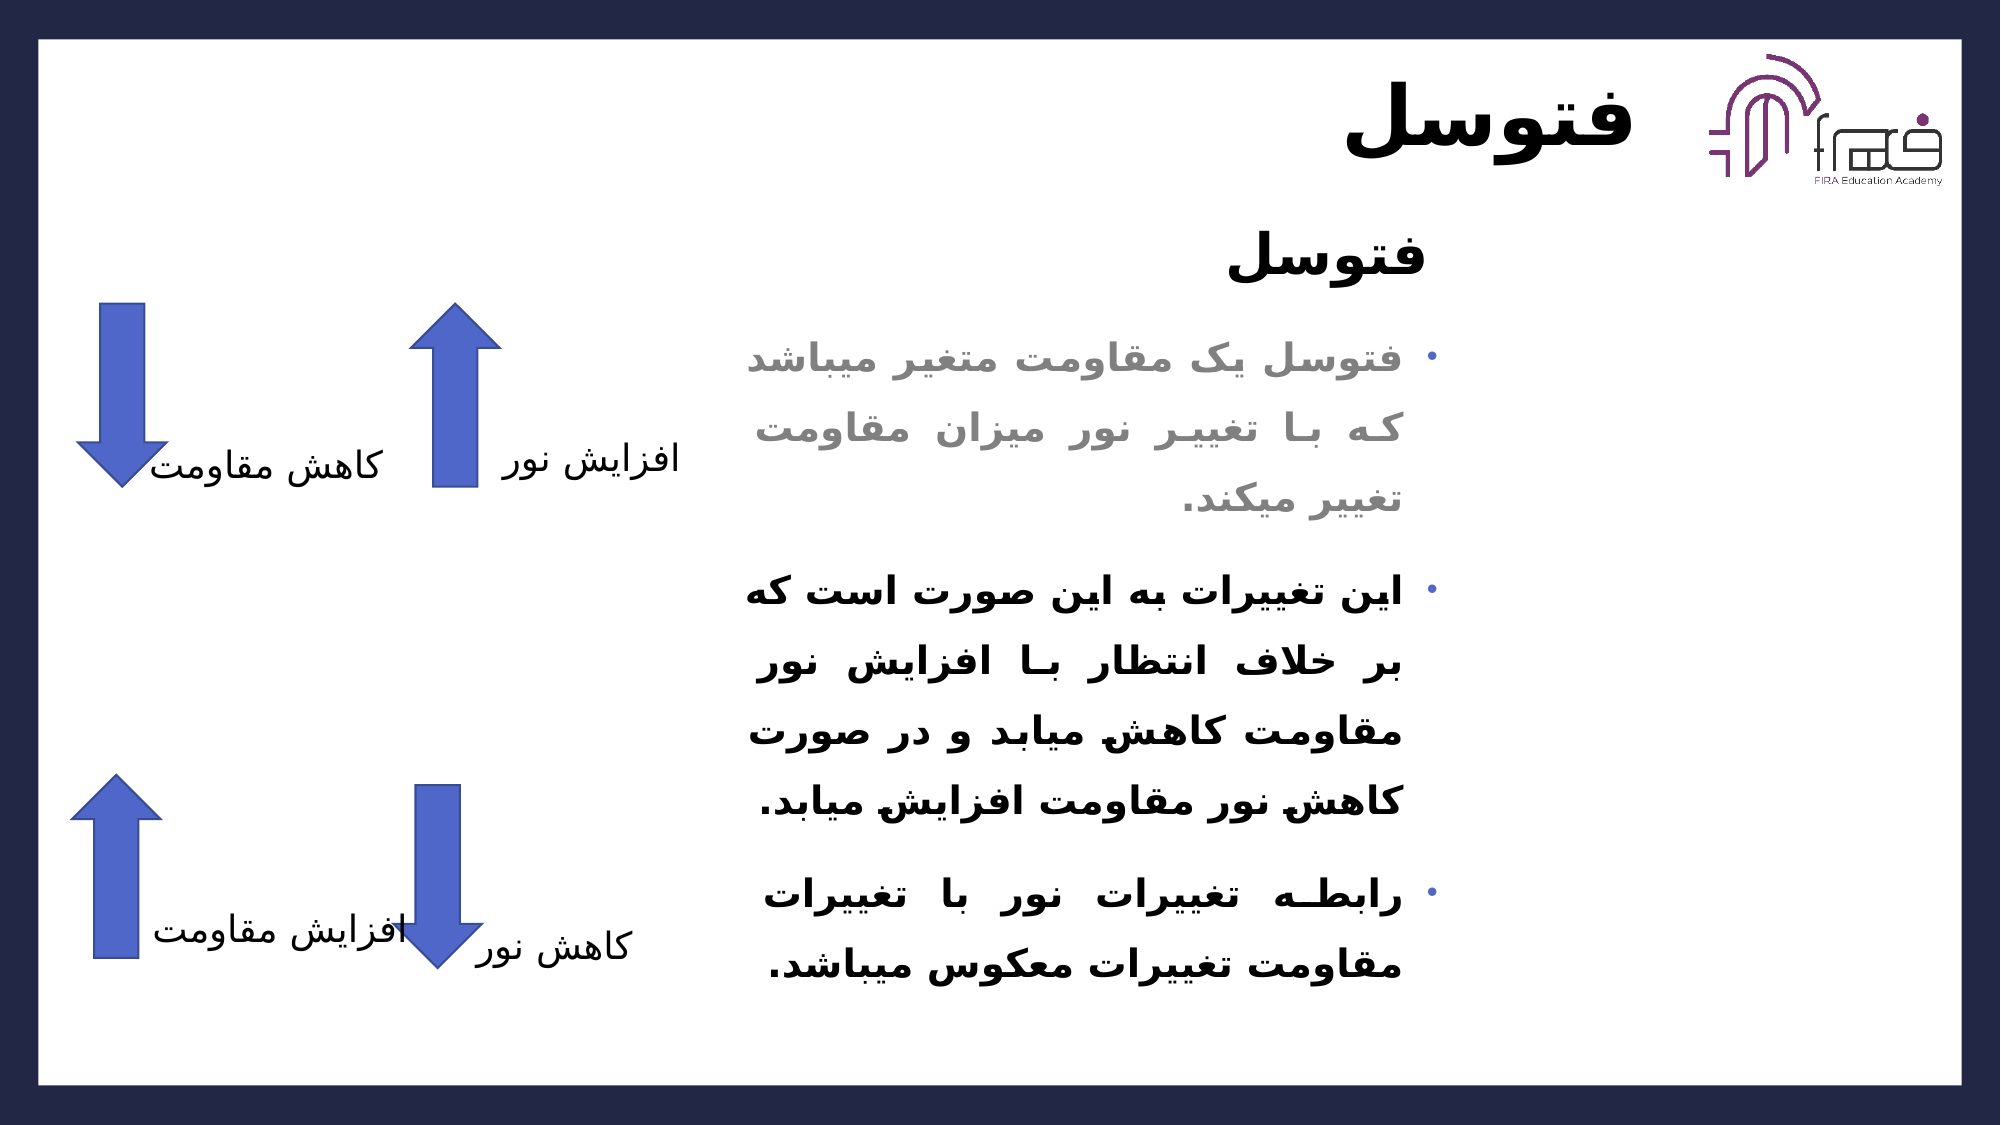

# فتوسل
فتوسل
فتوسل یک مقاومت متغیر میباشد که با تغییر نور میزان مقاومت تغییر میکند.
این تغییرات به این صورت است که بر خلاف انتظار با افزایش نور مقاومت کاهش میابد و در صورت کاهش نور مقاومت افزایش میابد.
رابطه تغییرات نور با تغییرات مقاومت تغییرات معکوس میباشد.

افزایش نور
کاهش مقاومت

افزایش مقاومت
کاهش نور